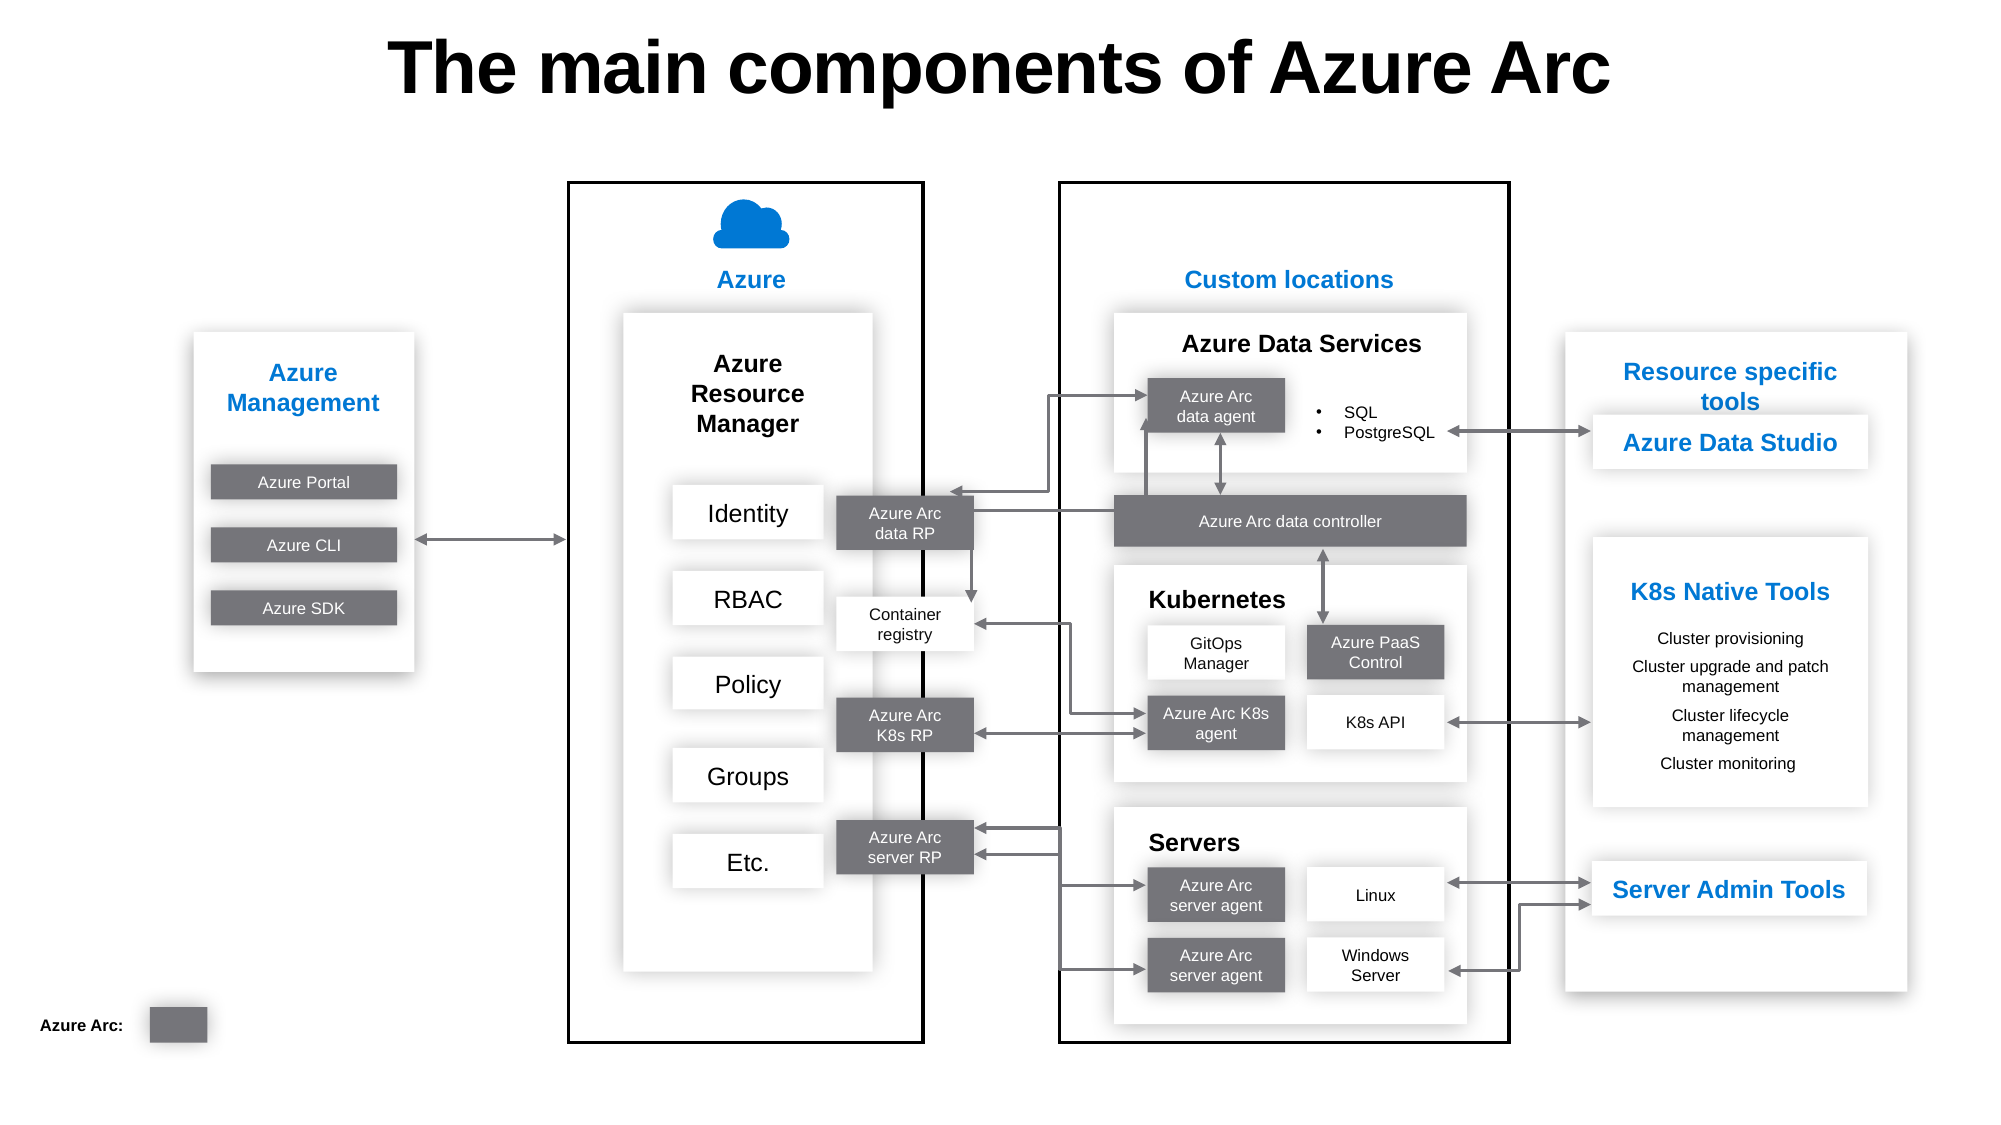

# The main components of Azure Arc

Custom locations
Azure

Azure Data Services

Azure Resource Manager
Resource specific tools
Azure Management

SQL
PostgreSQL

Azure Arc data agent
Azure Data Studio
Azure Portal
Identity
Azure Arc data controller
Azure Arc data RP
Azure CLI

K8s Native Tools
RBAC
Kubernetes
Azure SDK
Container registry
Cluster provisioning​
Cluster upgrade and patch management​
Cluster lifecycle management​
Cluster monitoring
Azure PaaS Control
GitOps Manager
Policy
K8s API
Azure Arc K8s agent
Azure Arc K8s RP
Groups

Servers
Azure Arc server RP
Etc.
Server Admin Tools
Linux
Azure Arc server agent
Windows Server
Azure Arc server agent
Azure Arc: